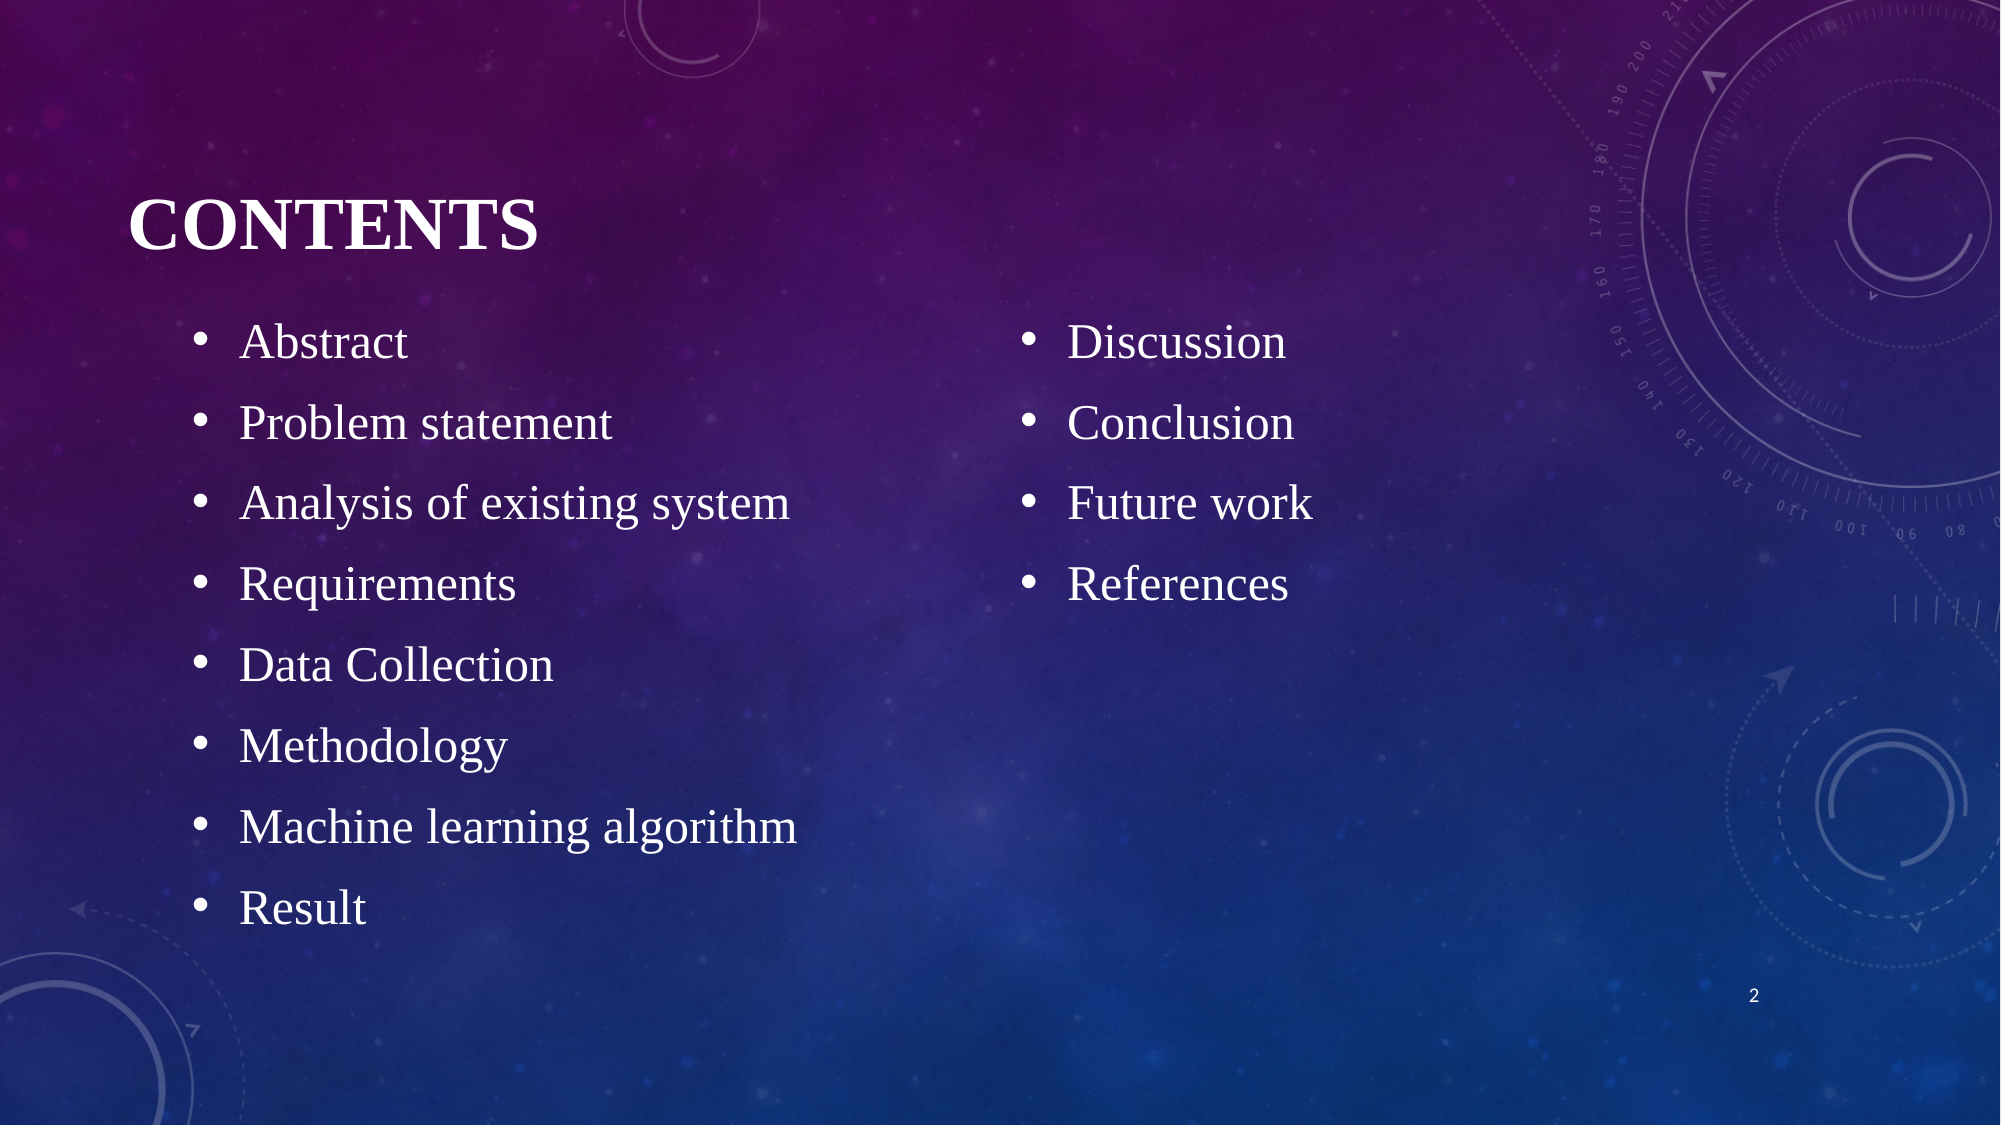

# Contents
Abstract
Problem statement
Analysis of existing system
Requirements
Data Collection
Methodology
Machine learning algorithm
Result
Discussion
Conclusion
Future work
References

2